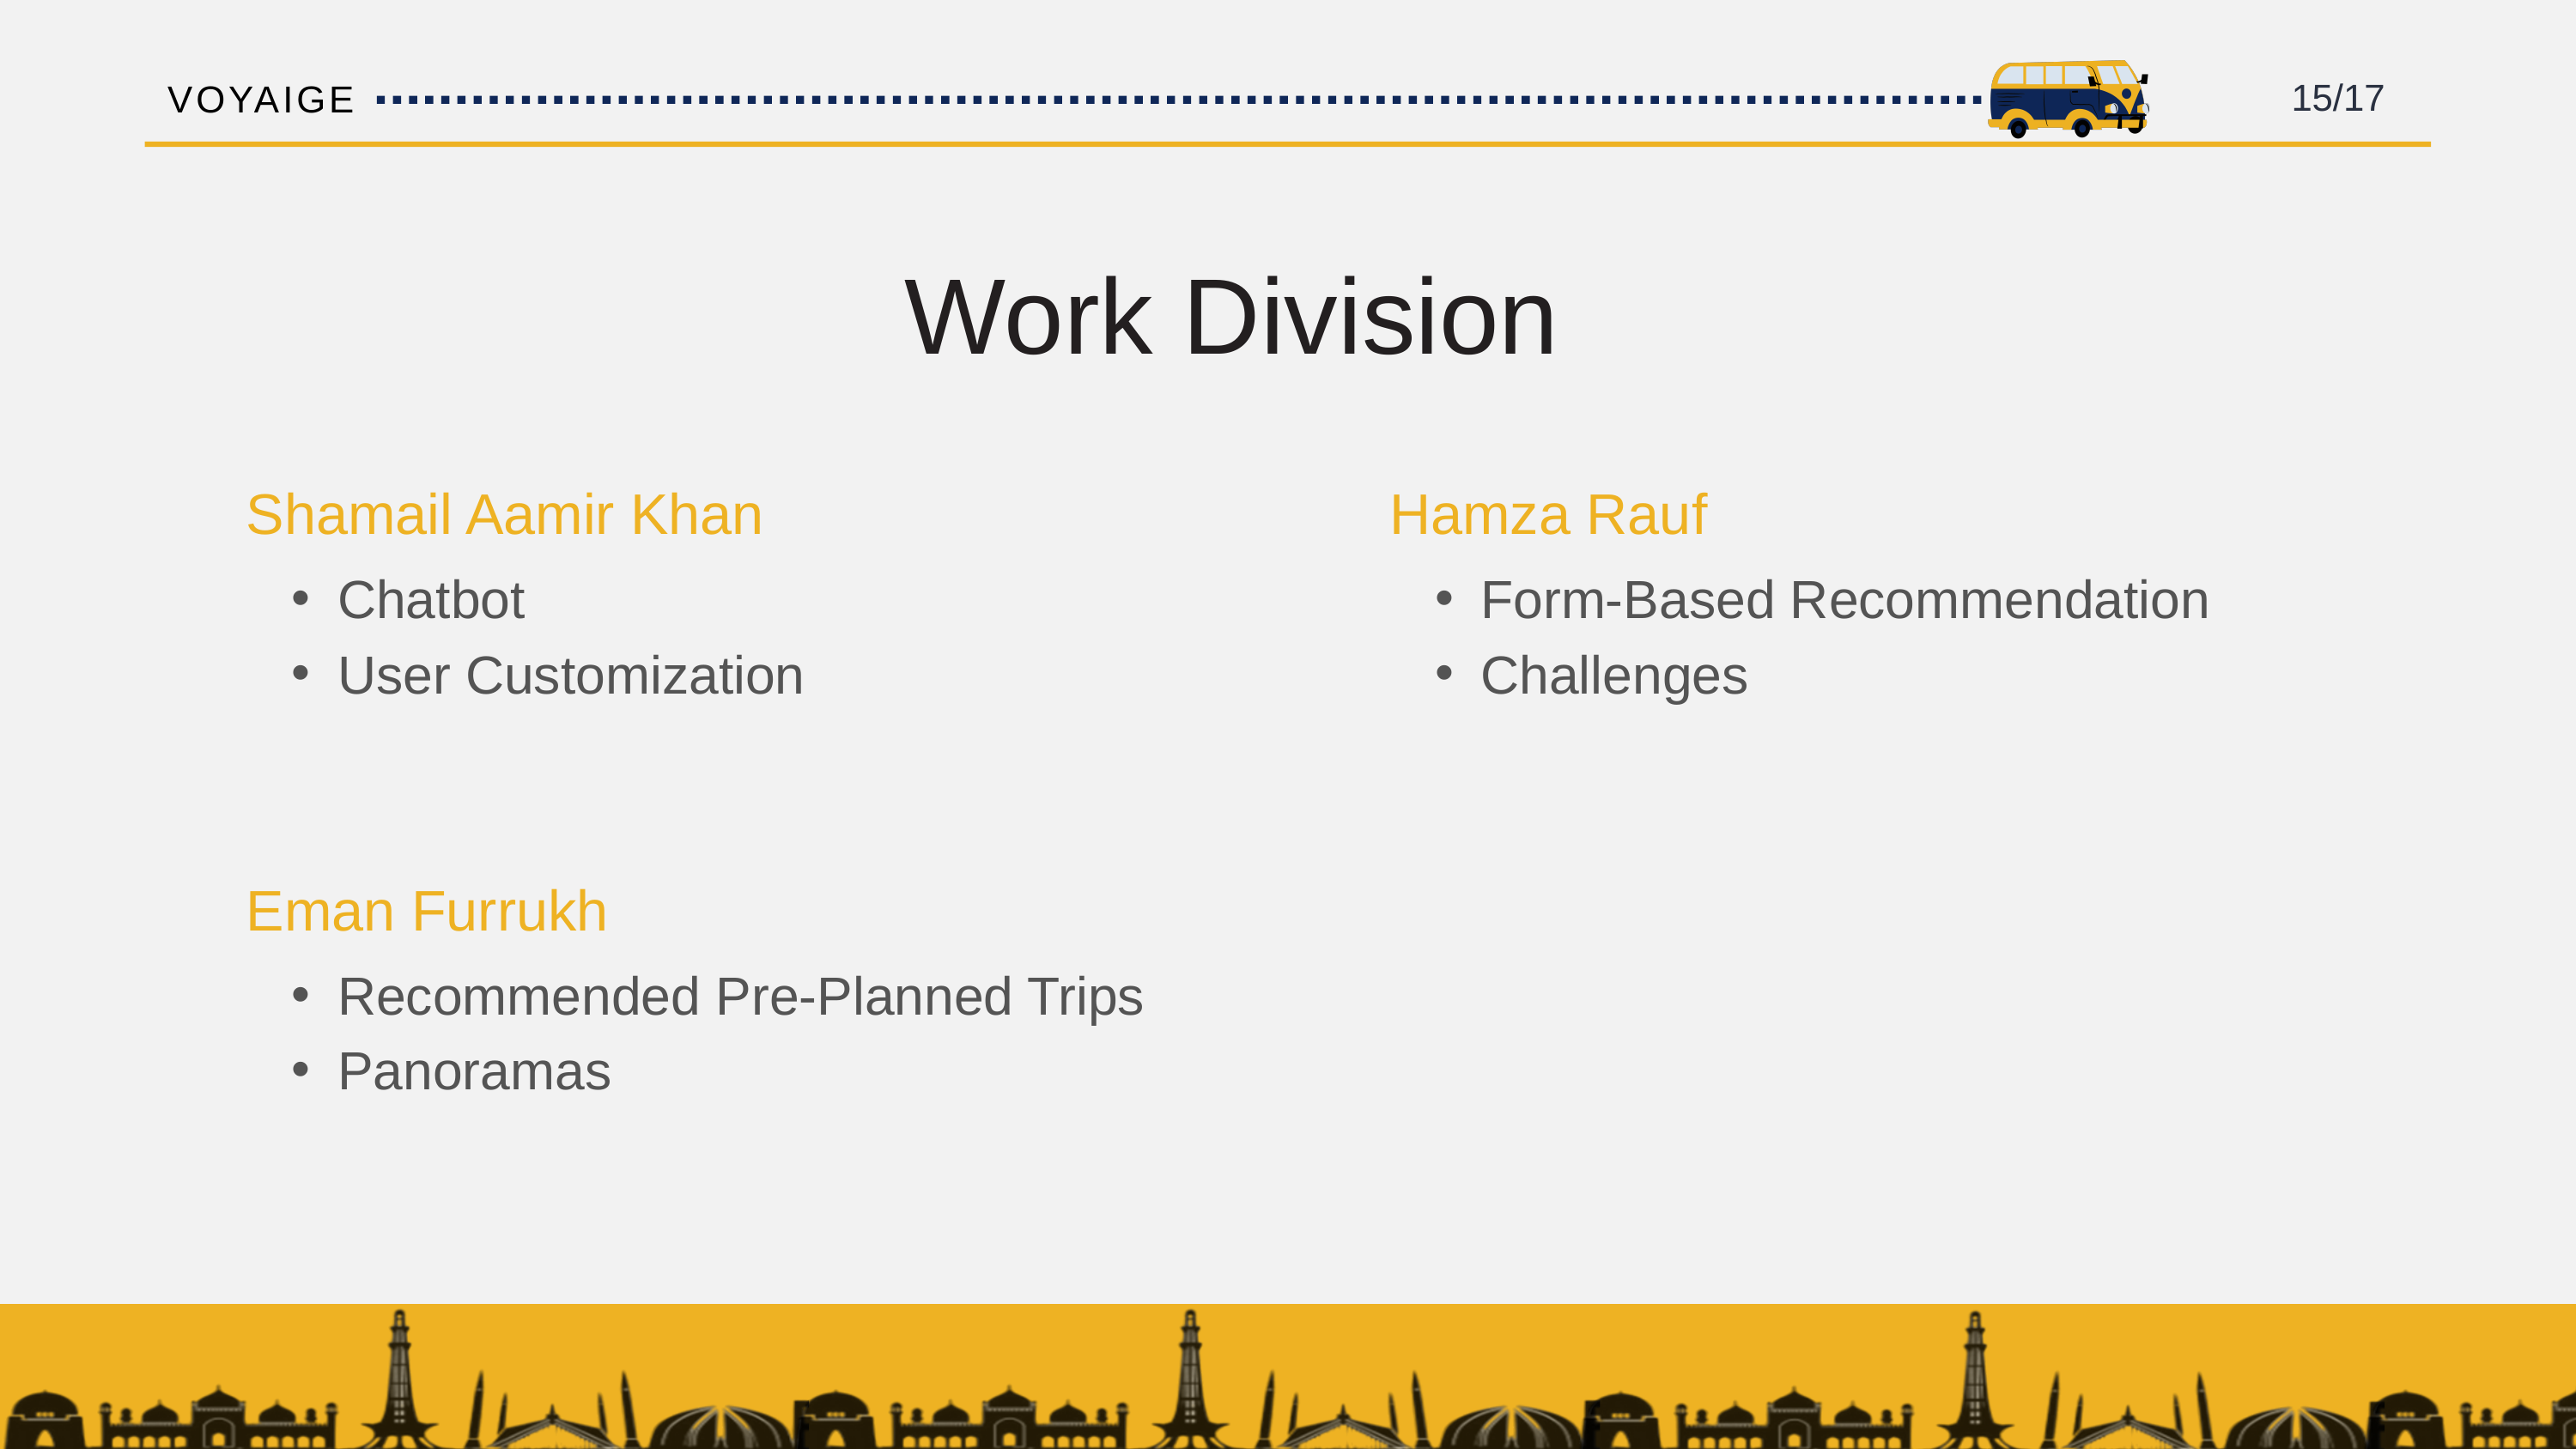

15/17
VOYAIGE

Work Division
Shamail Aamir Khan
Chatbot
User Customization
Hamza Rauf
Form-Based Recommendation
Challenges
Eman Furrukh
Recommended Pre-Planned Trips
Panoramas